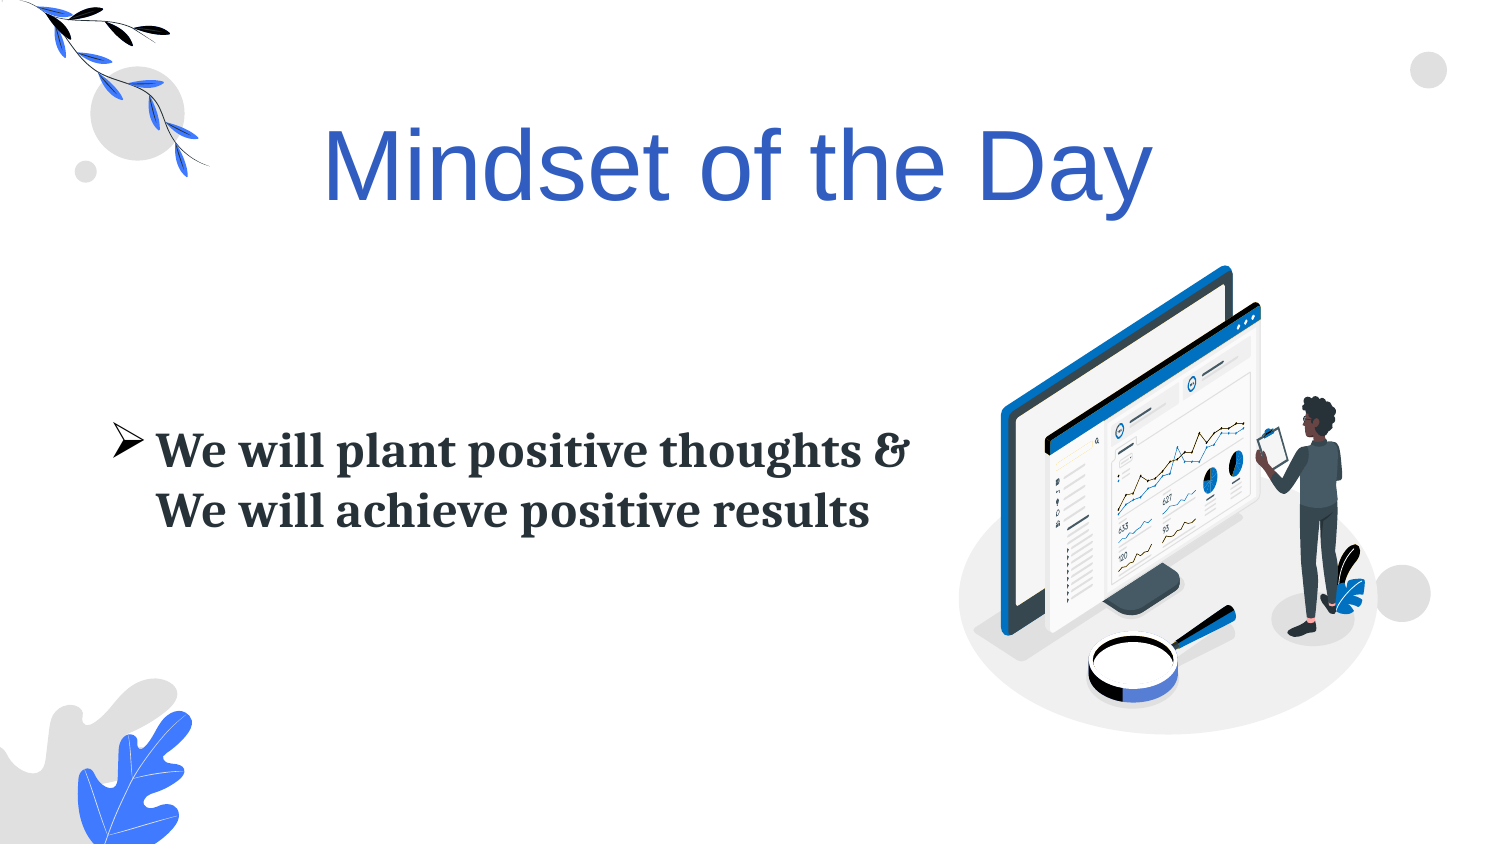

Mindset of the Day

We will plant positive thoughts & We will achieve positive results